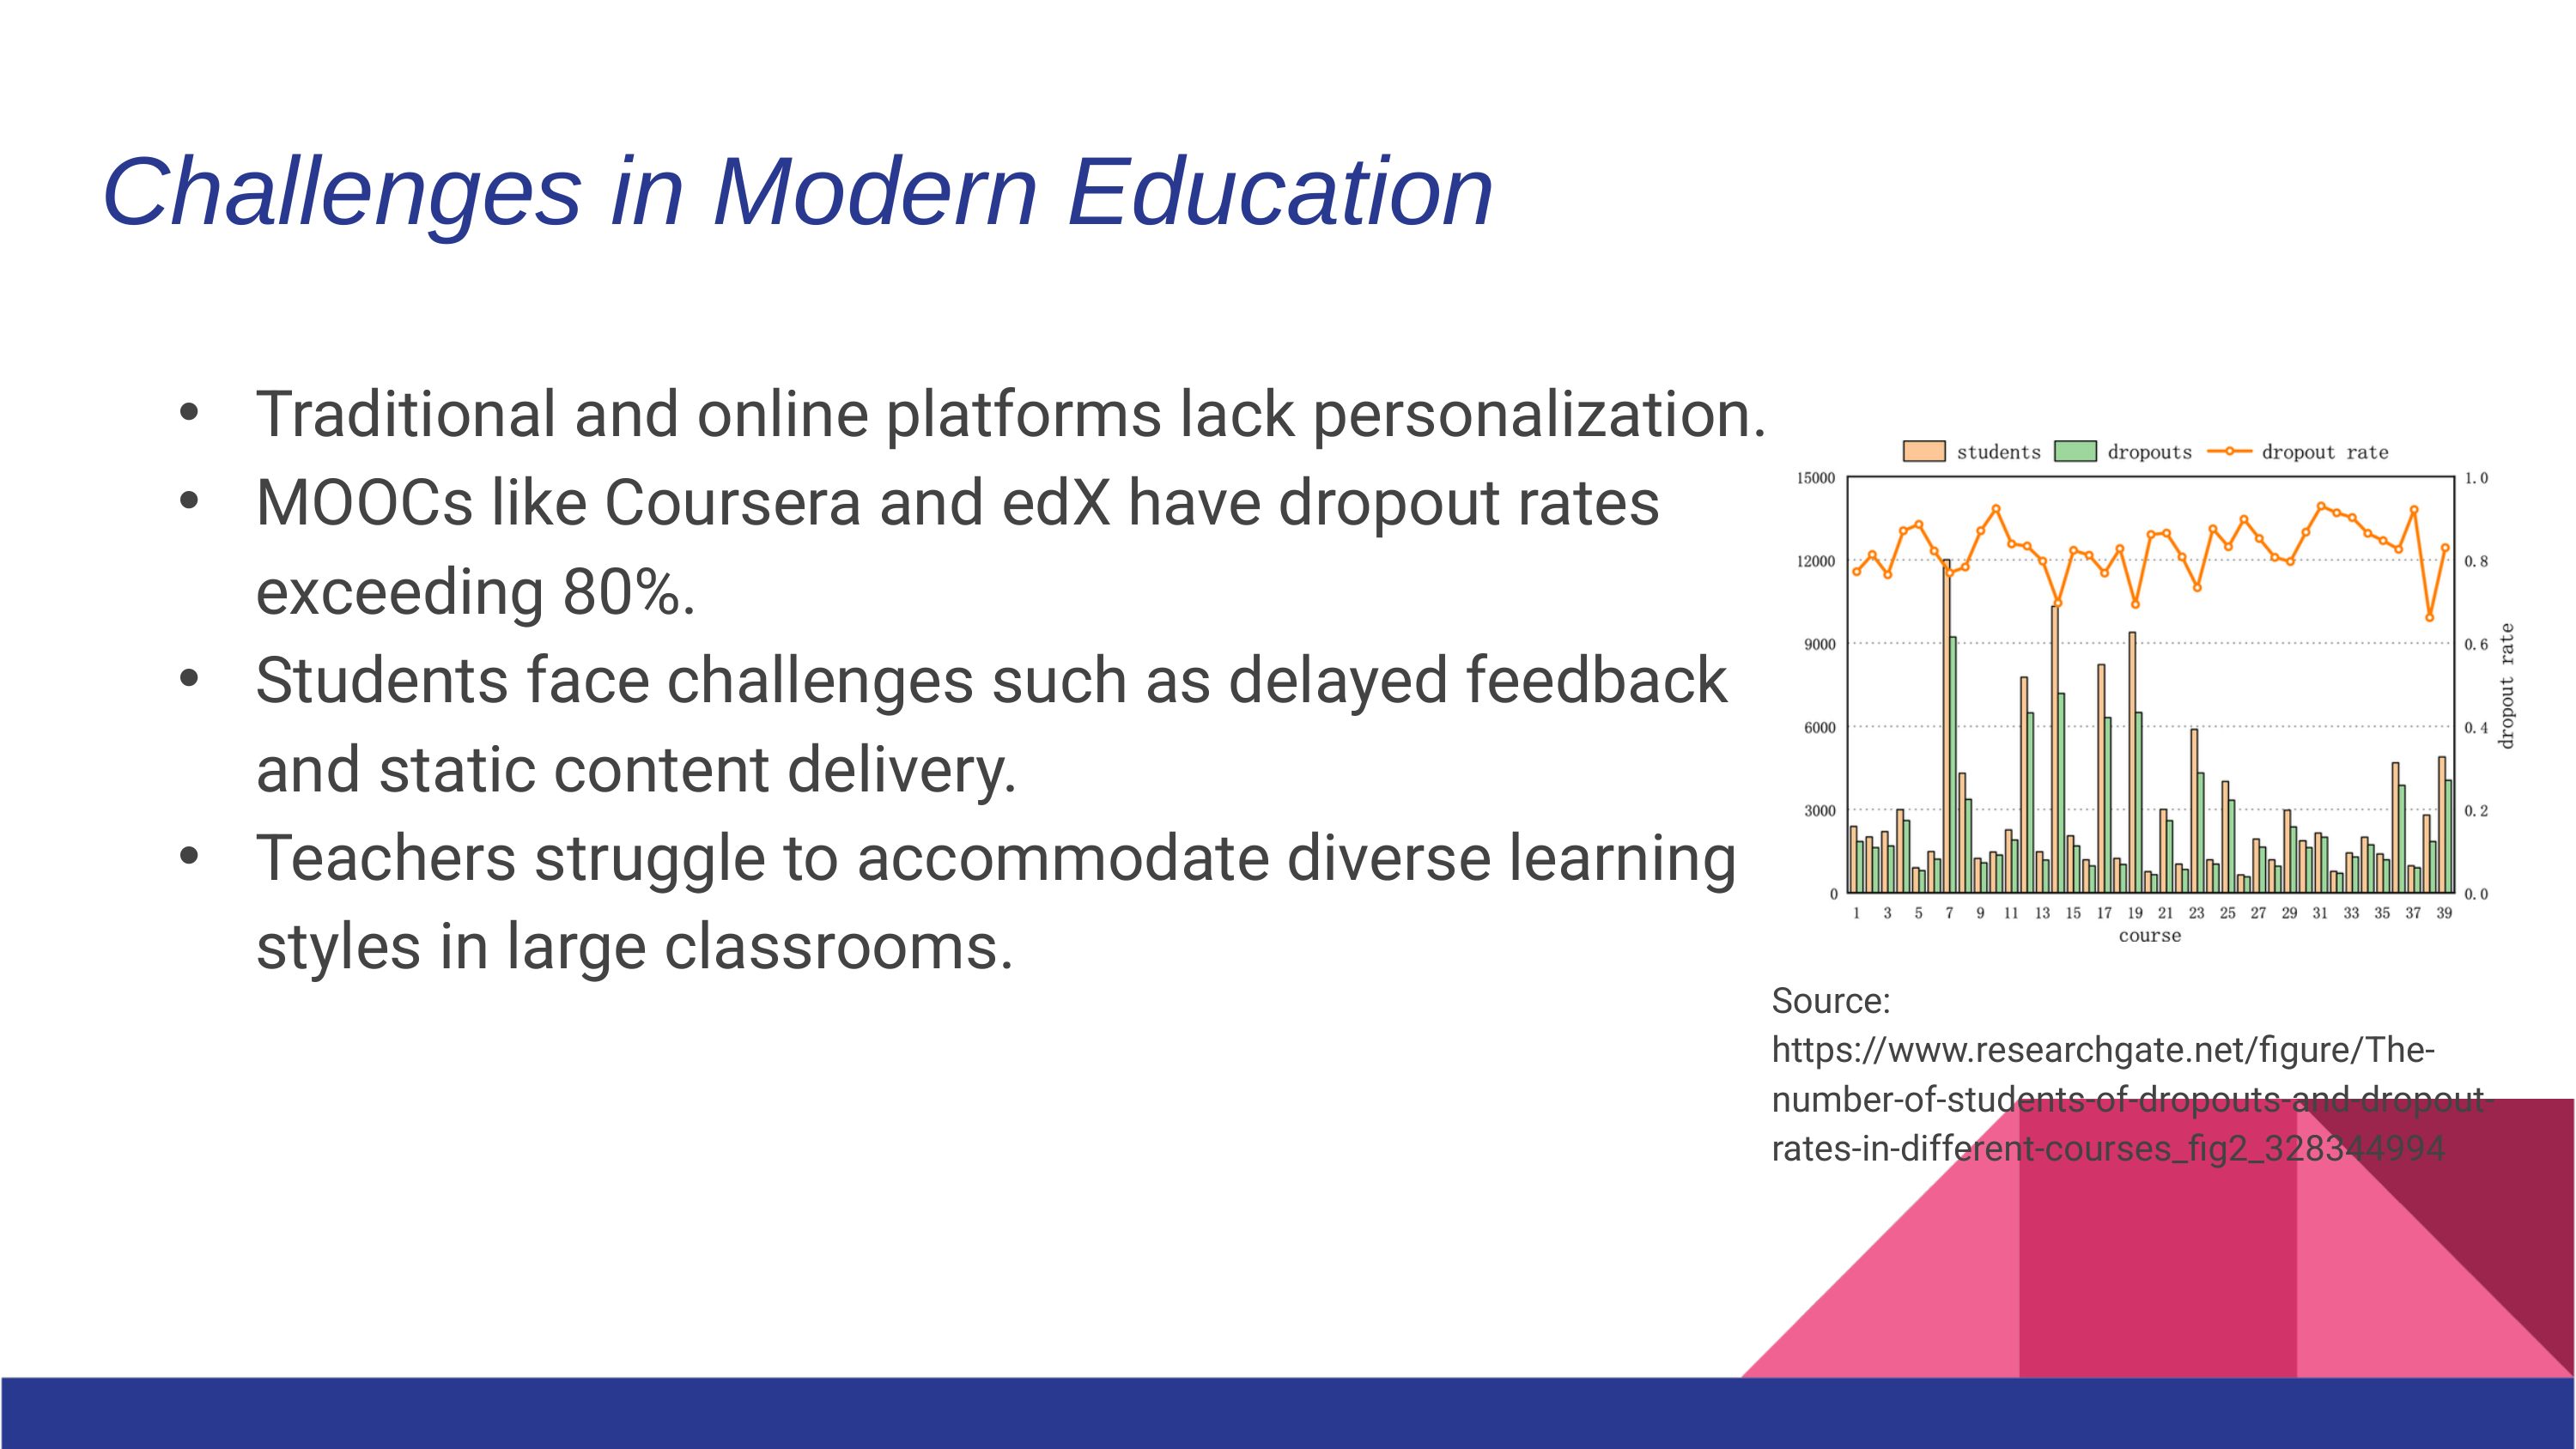

Challenges in Modern Education
Traditional and online platforms lack personalization.
MOOCs like Coursera and edX have dropout rates exceeding 80%.
Students face challenges such as delayed feedback and static content delivery.
Teachers struggle to accommodate diverse learning styles in large classrooms.

Source: https://www.researchgate.net/figure/The-number-of-students-of-dropouts-and-dropout-rates-in-different-courses_fig2_328344994